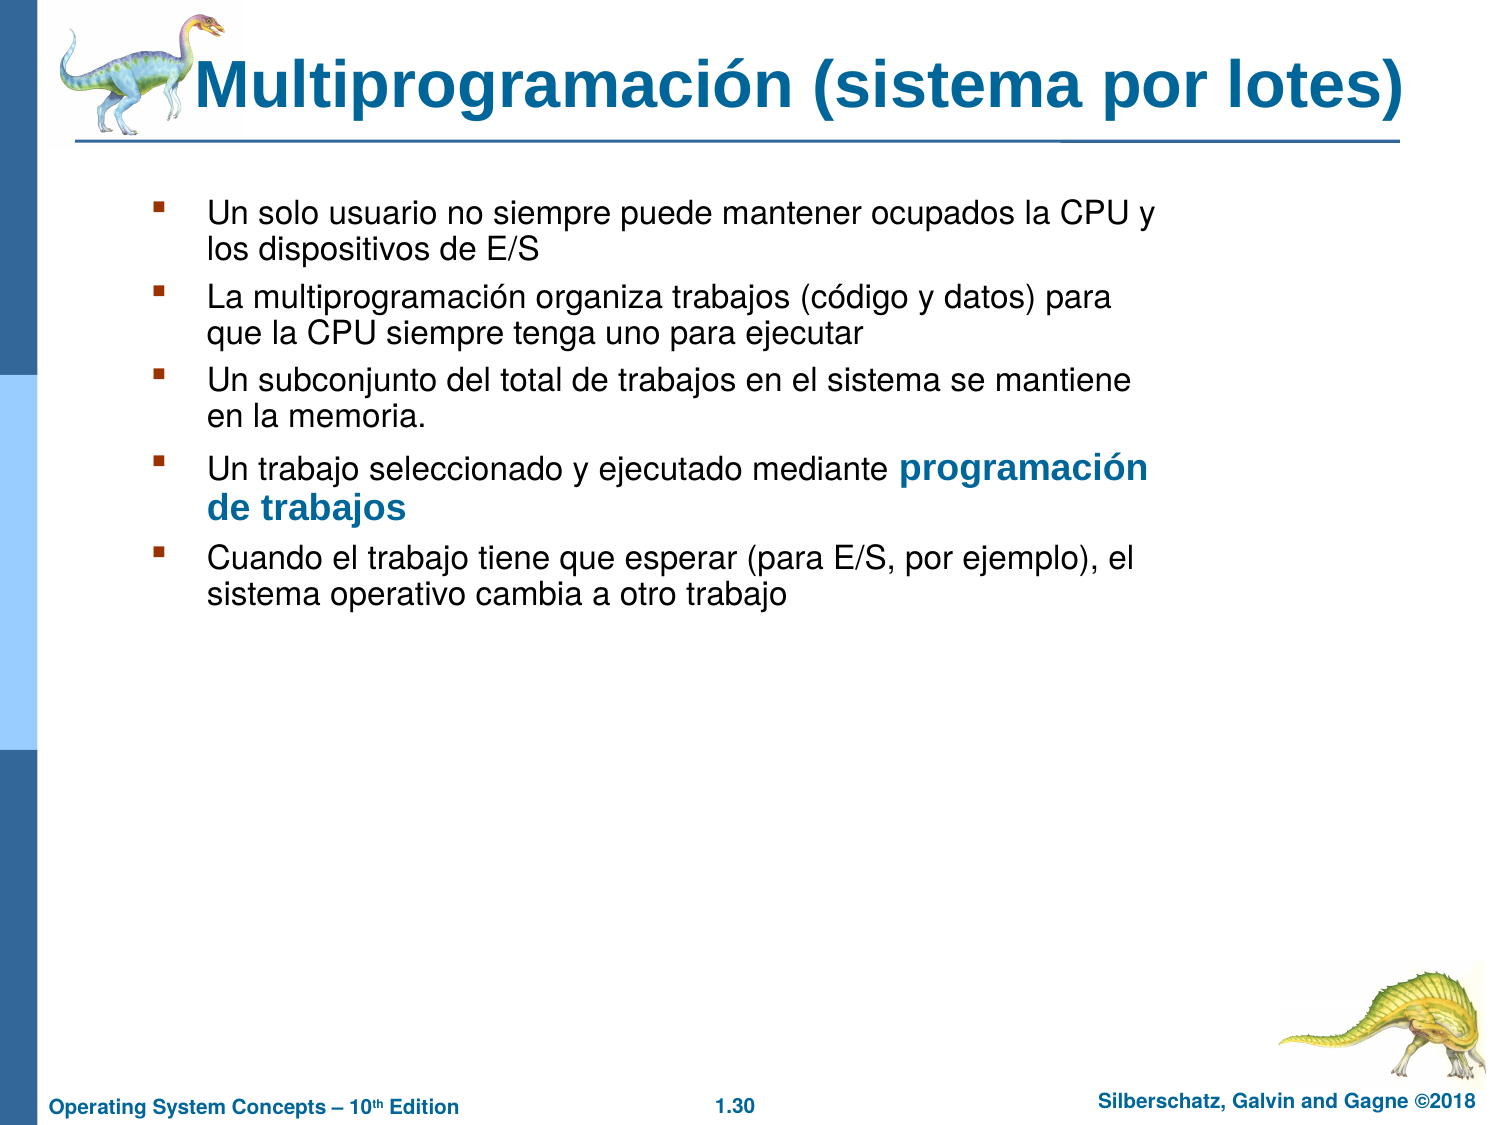

Multiprogramación (sistema por lotes)

Un solo usuario no siempre puede mantener ocupados la CPU y los dispositivos de E/S
La multiprogramación organiza trabajos (código y datos) para que la CPU siempre tenga uno para ejecutar
Un subconjunto del total de trabajos en el sistema se mantiene en la memoria.
Un trabajo seleccionado y ejecutado mediante programación de trabajos
Cuando el trabajo tiene que esperar (para E/S, por ejemplo), el sistema operativo cambia a otro trabajo